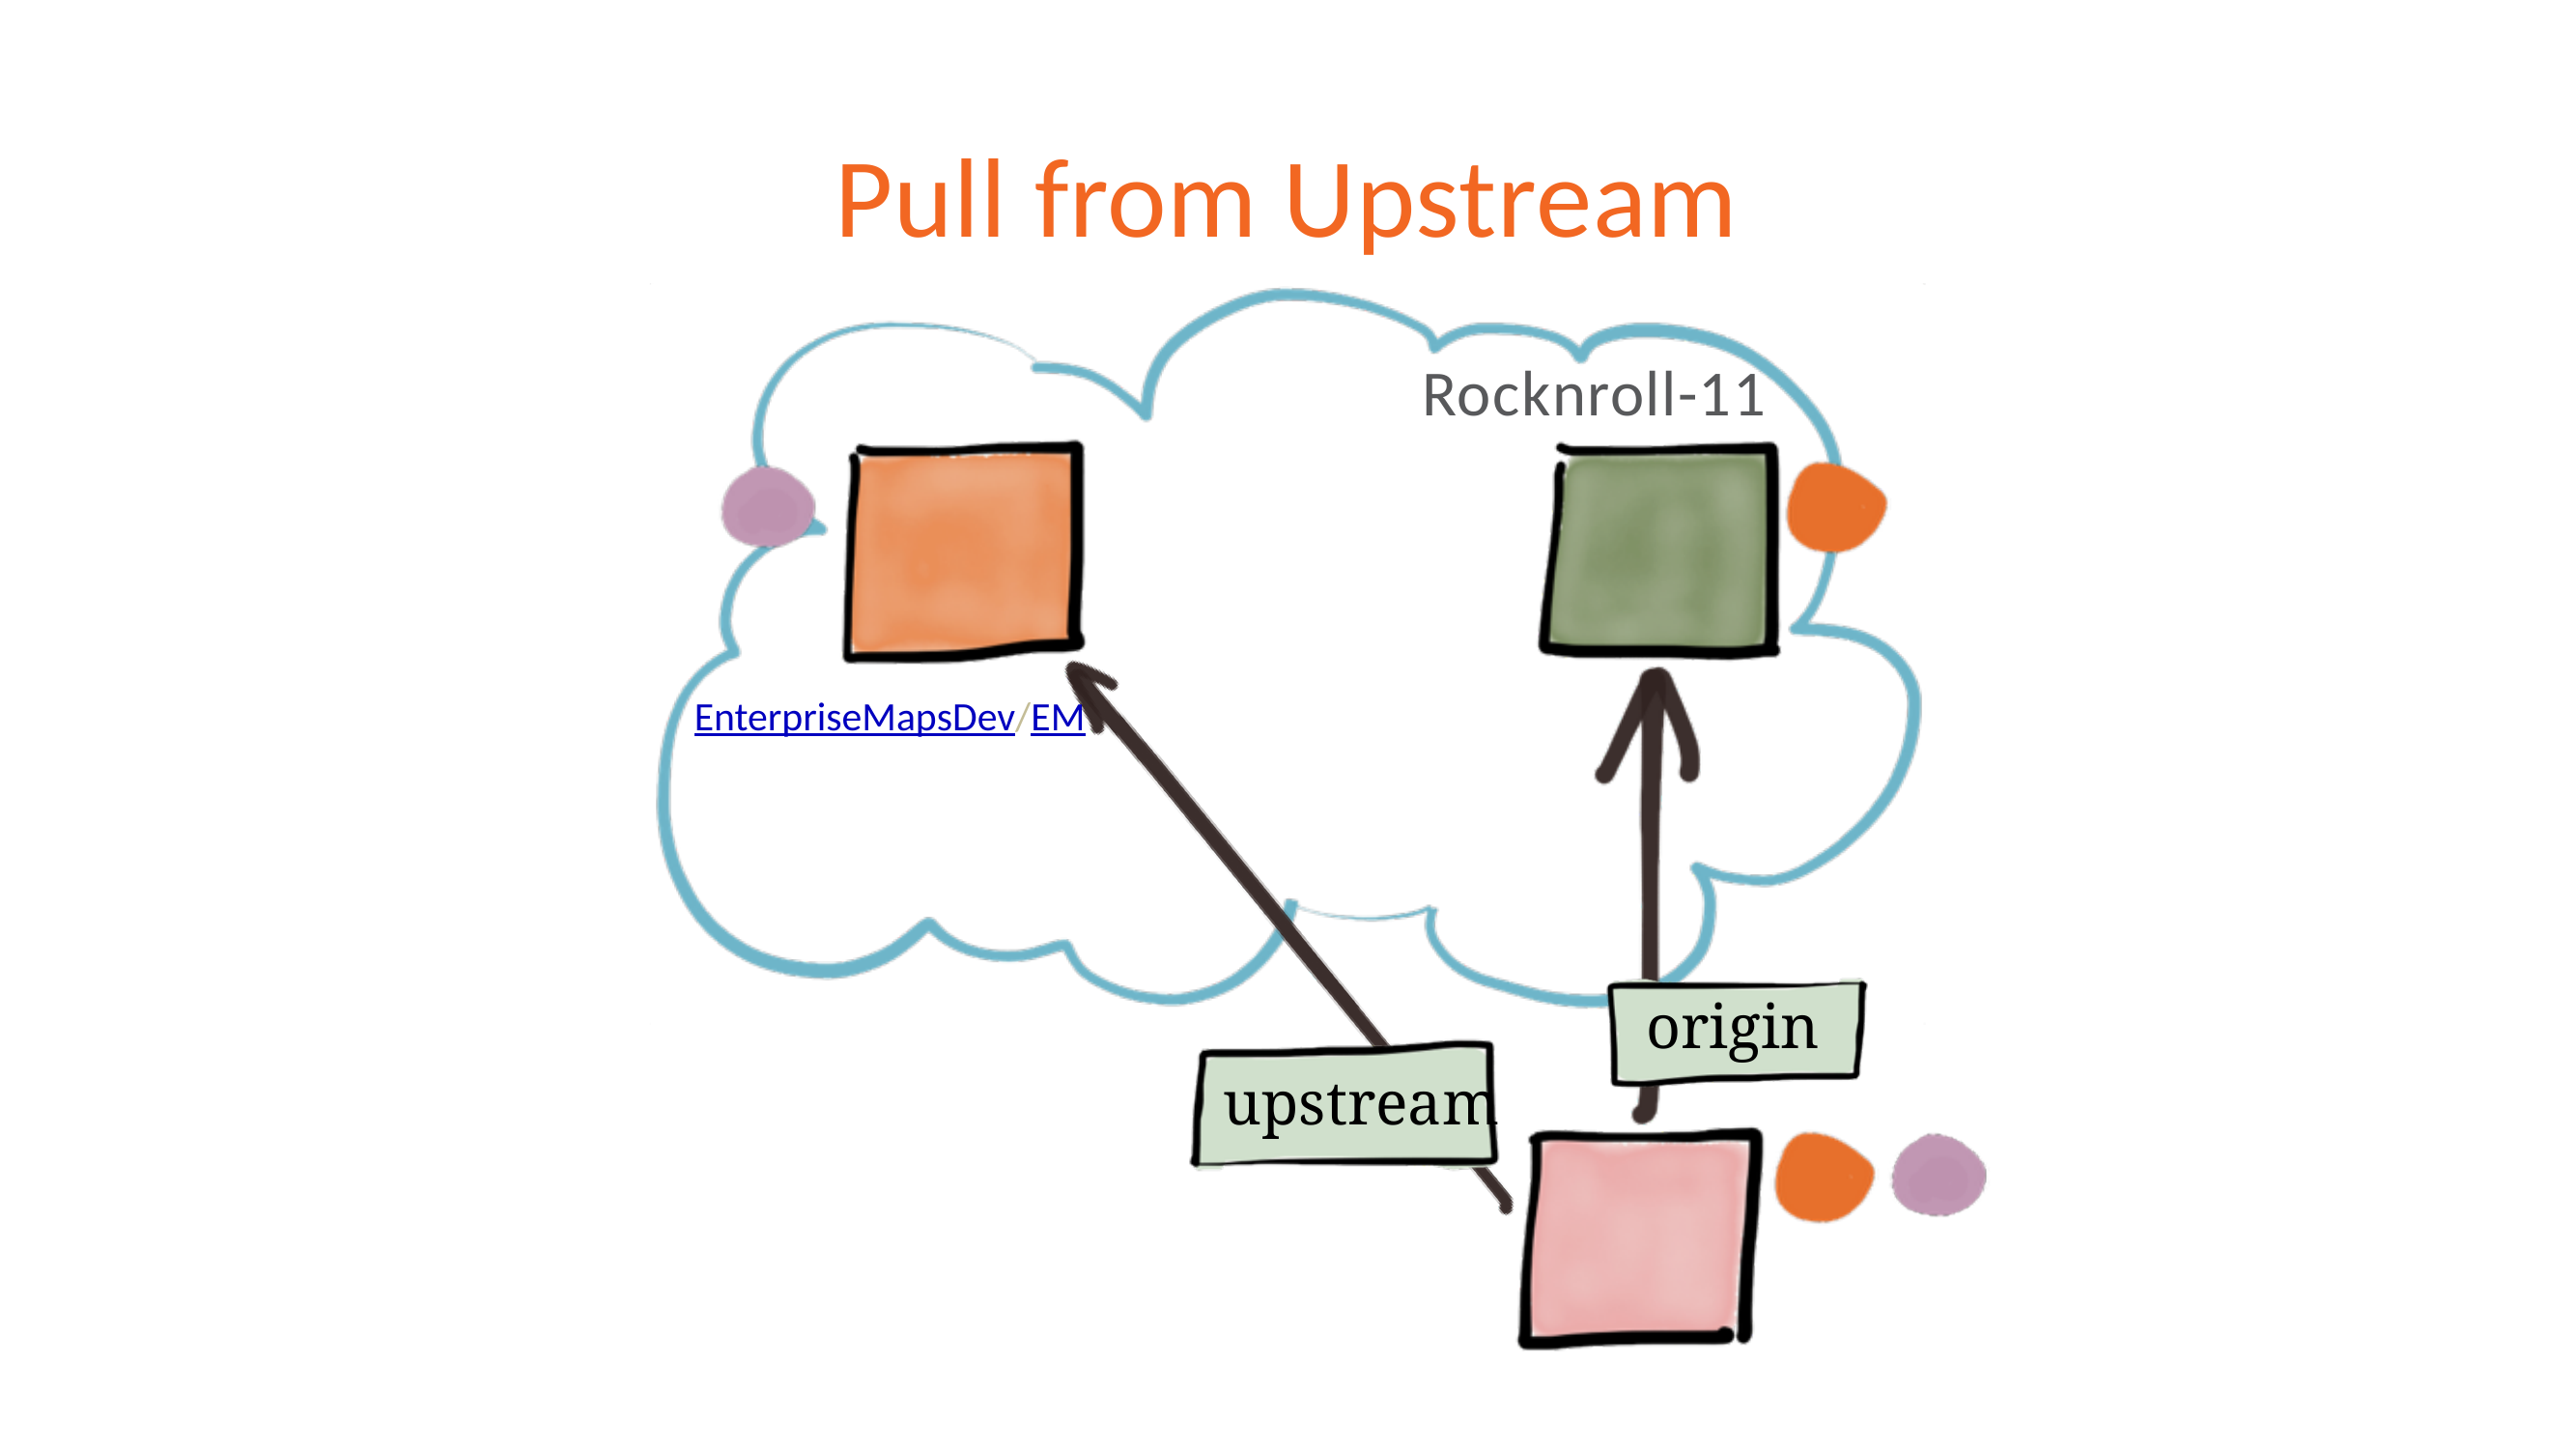

# Pull from Upstream

Rocknroll-11

EnterpriseMapsDev/EM

origin
upstream